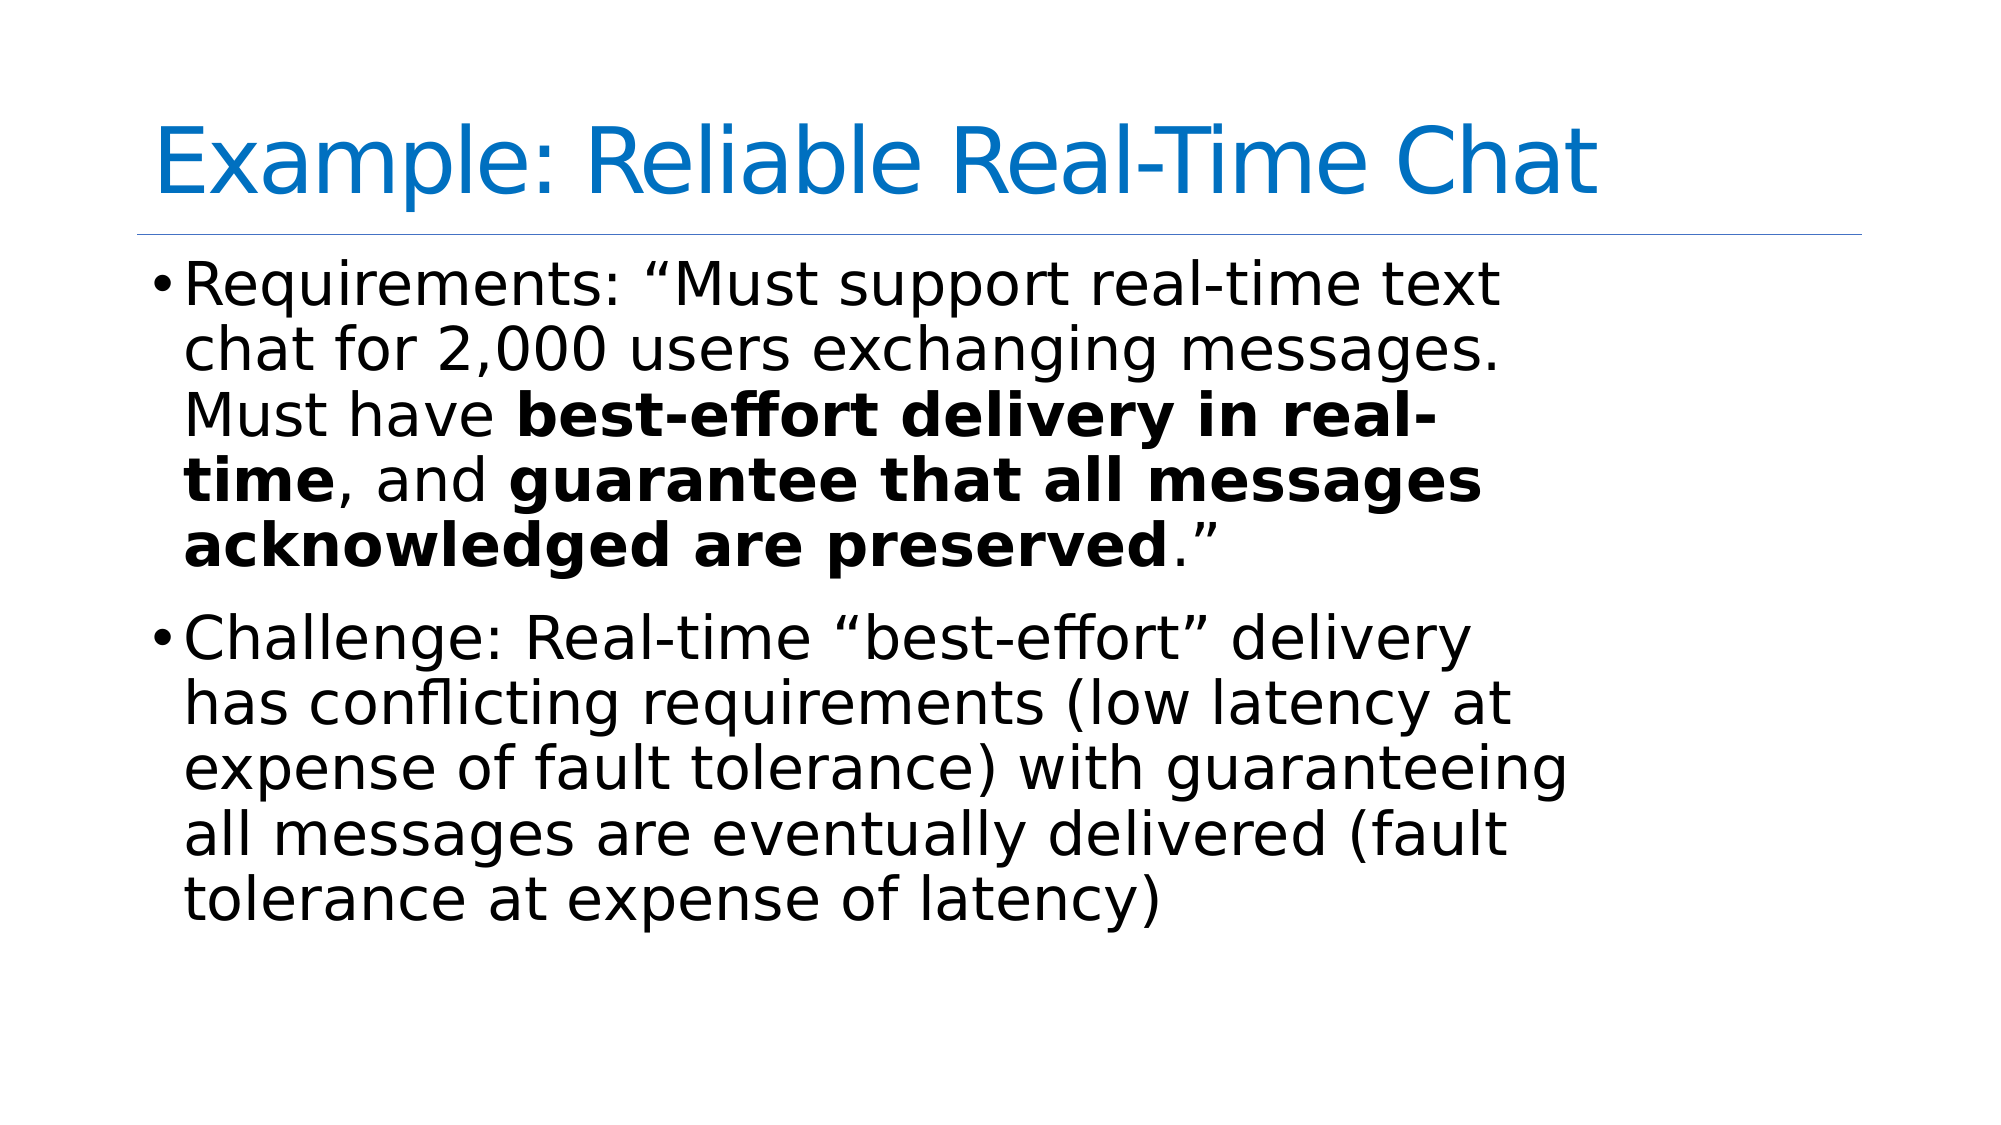

# Example: Reliable Real-Time Chat
Requirements: “Must support real-time text chat for 2,000 users exchanging messages. Must have best-effort delivery in real-time, and guarantee that all messages acknowledged are preserved.”
Challenge: Real-time “best-effort” delivery has conflicting requirements (low latency at expense of fault tolerance) with guaranteeing all messages are eventually delivered (fault tolerance at expense of latency)